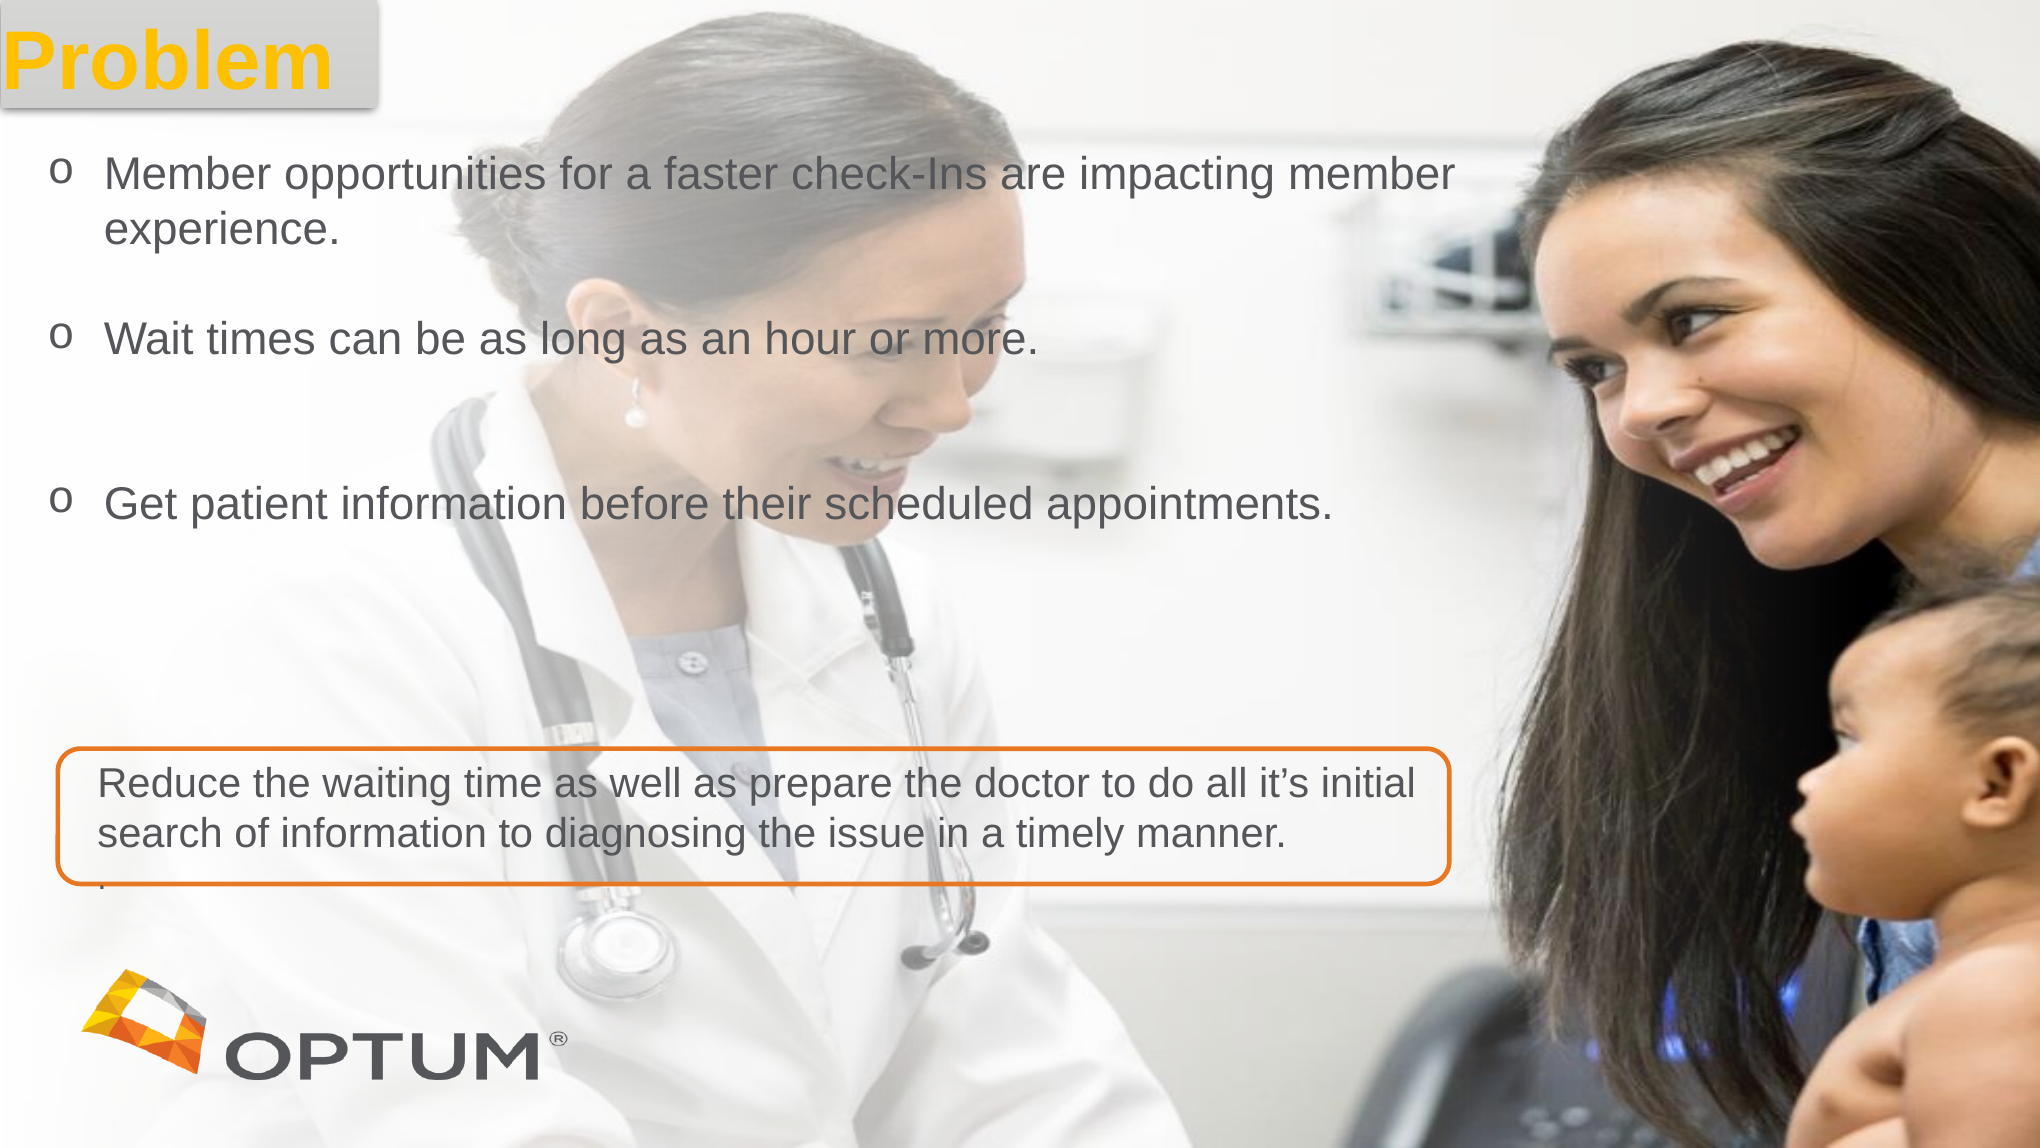

# Problem
Member opportunities for a faster check-Ins are impacting member experience.

Wait times can be as long as an hour or more.

Get patient information before their scheduled appointments.

Reduce the waiting time as well as prepare the doctor to do all it’s initial search of information to diagnosing the issue in a timely manner.
.